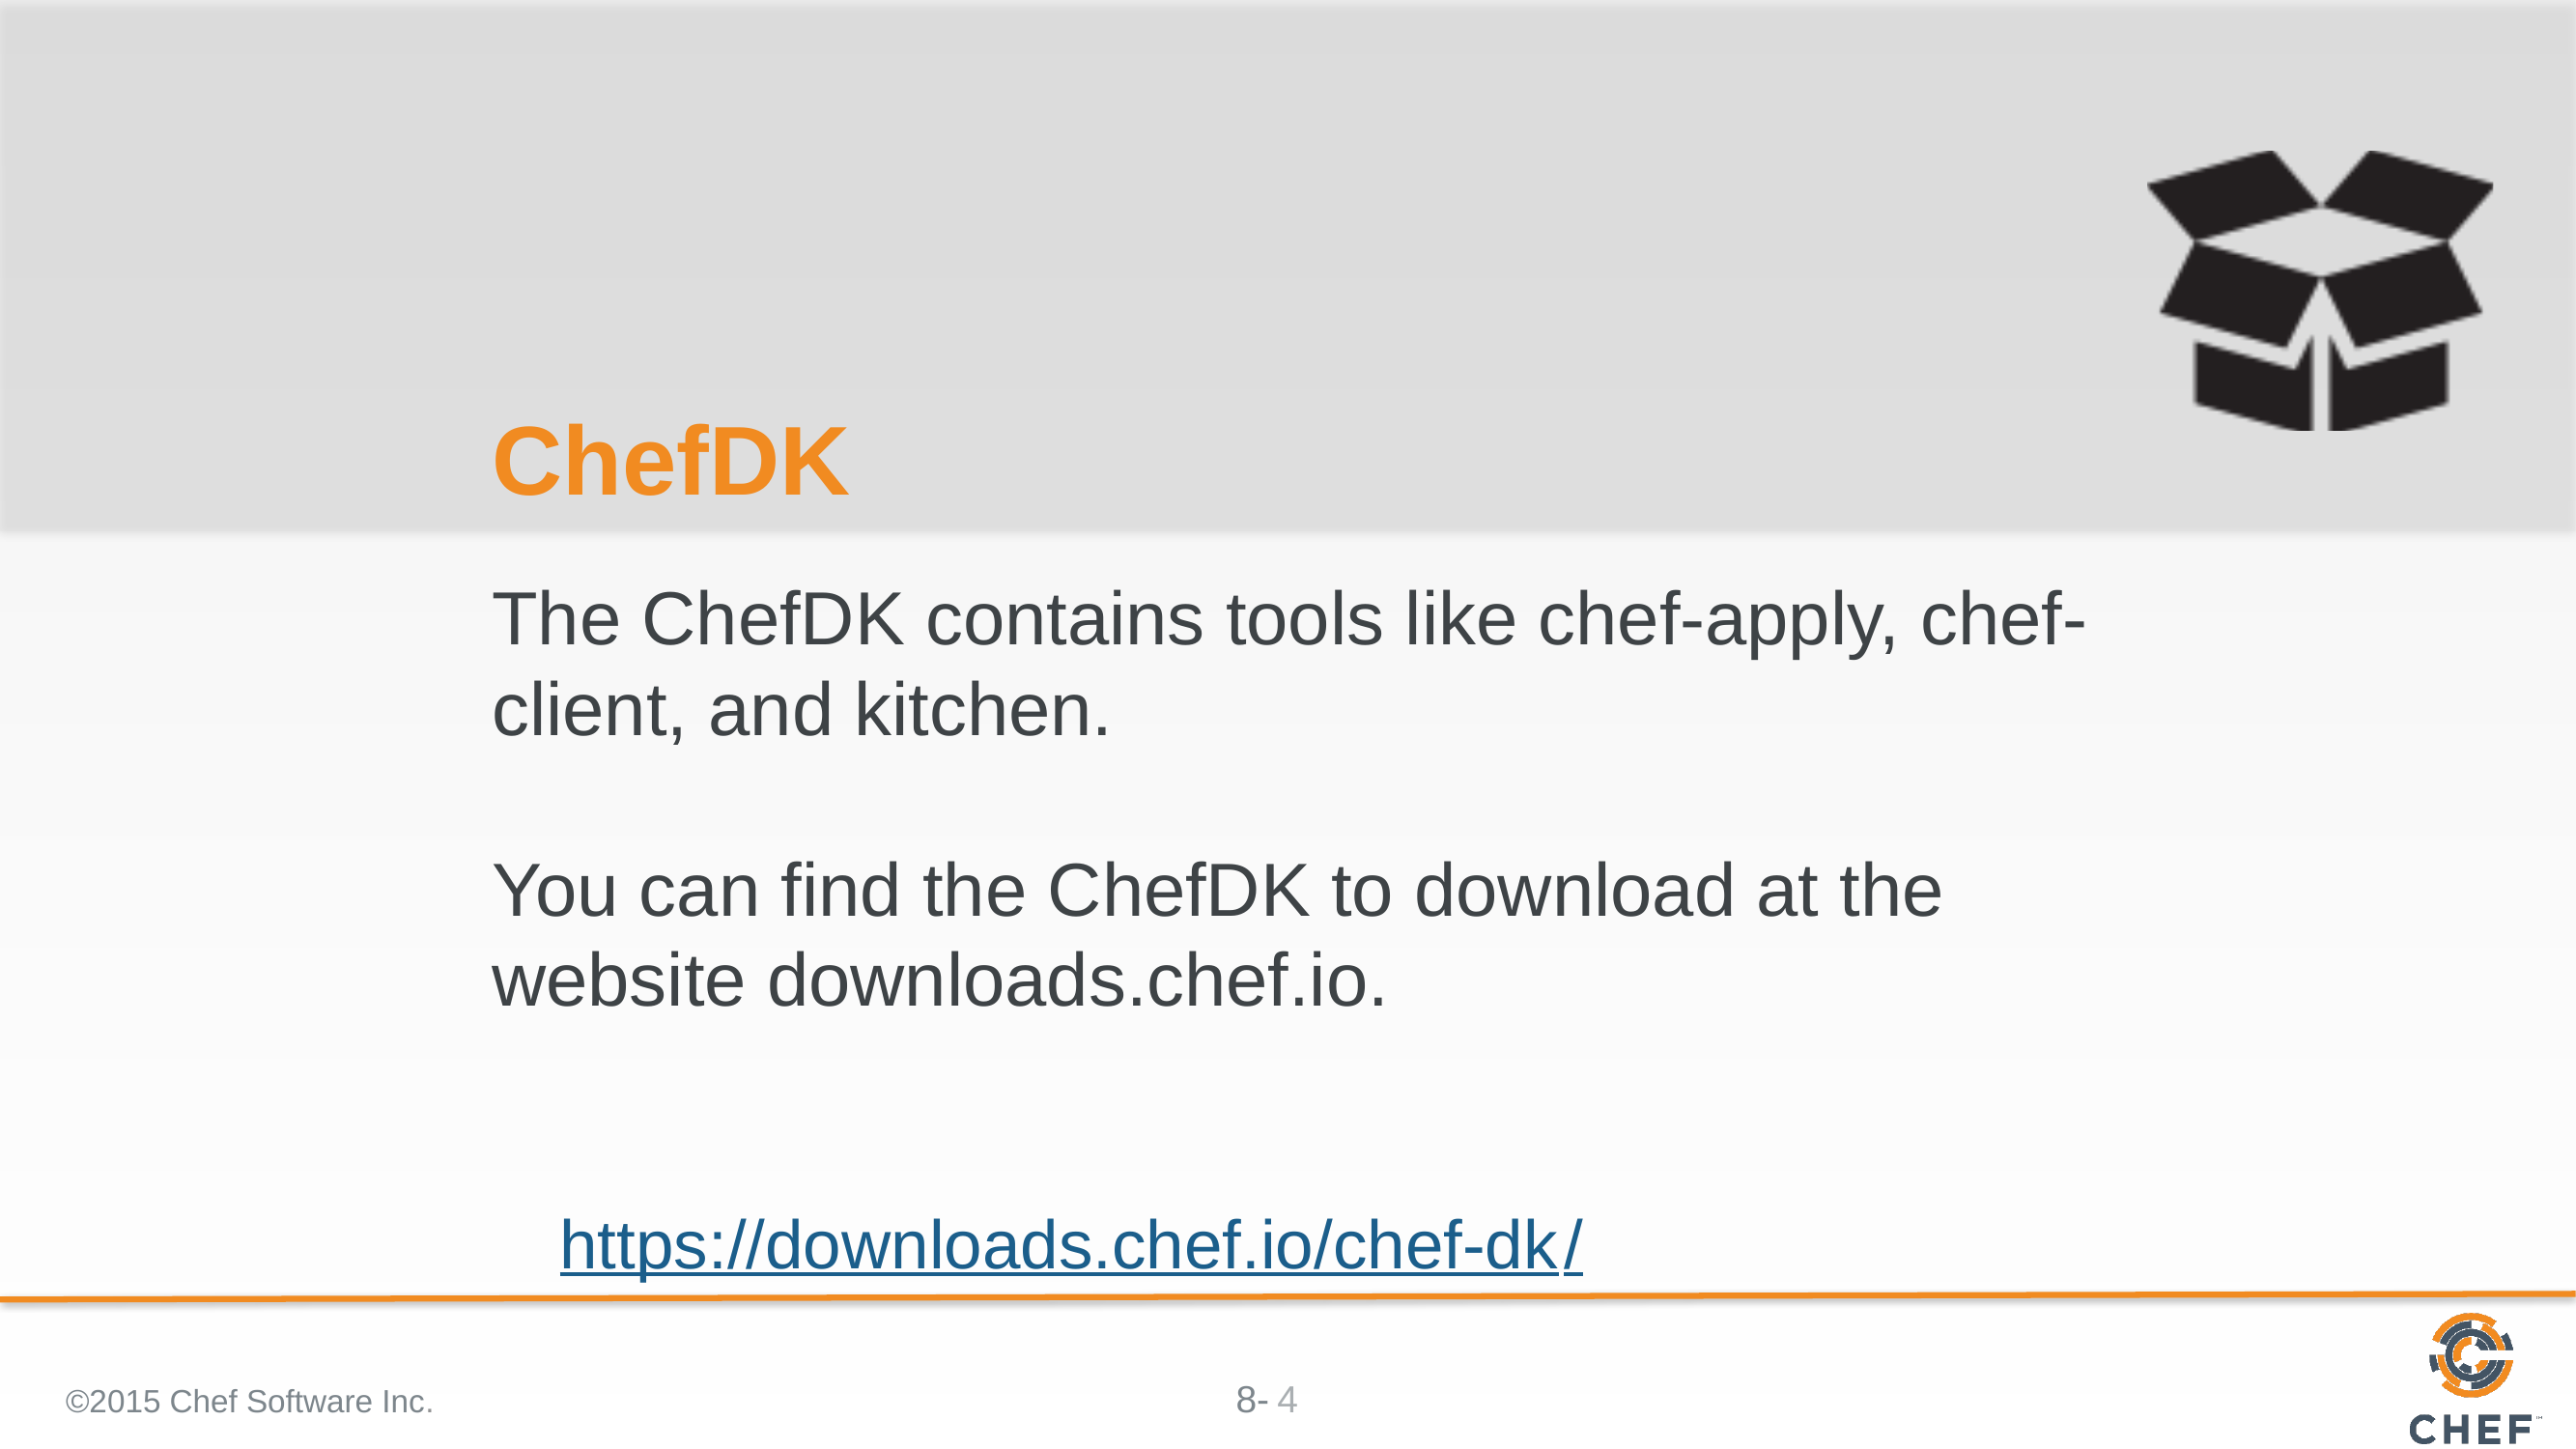

# ChefDK
The ChefDK contains tools like chef-apply, chef-client, and kitchen.

You can find the ChefDK to download at the website downloads.chef.io.
https://downloads.chef.io/chef-dk/

©2015 Chef Software Inc.
4